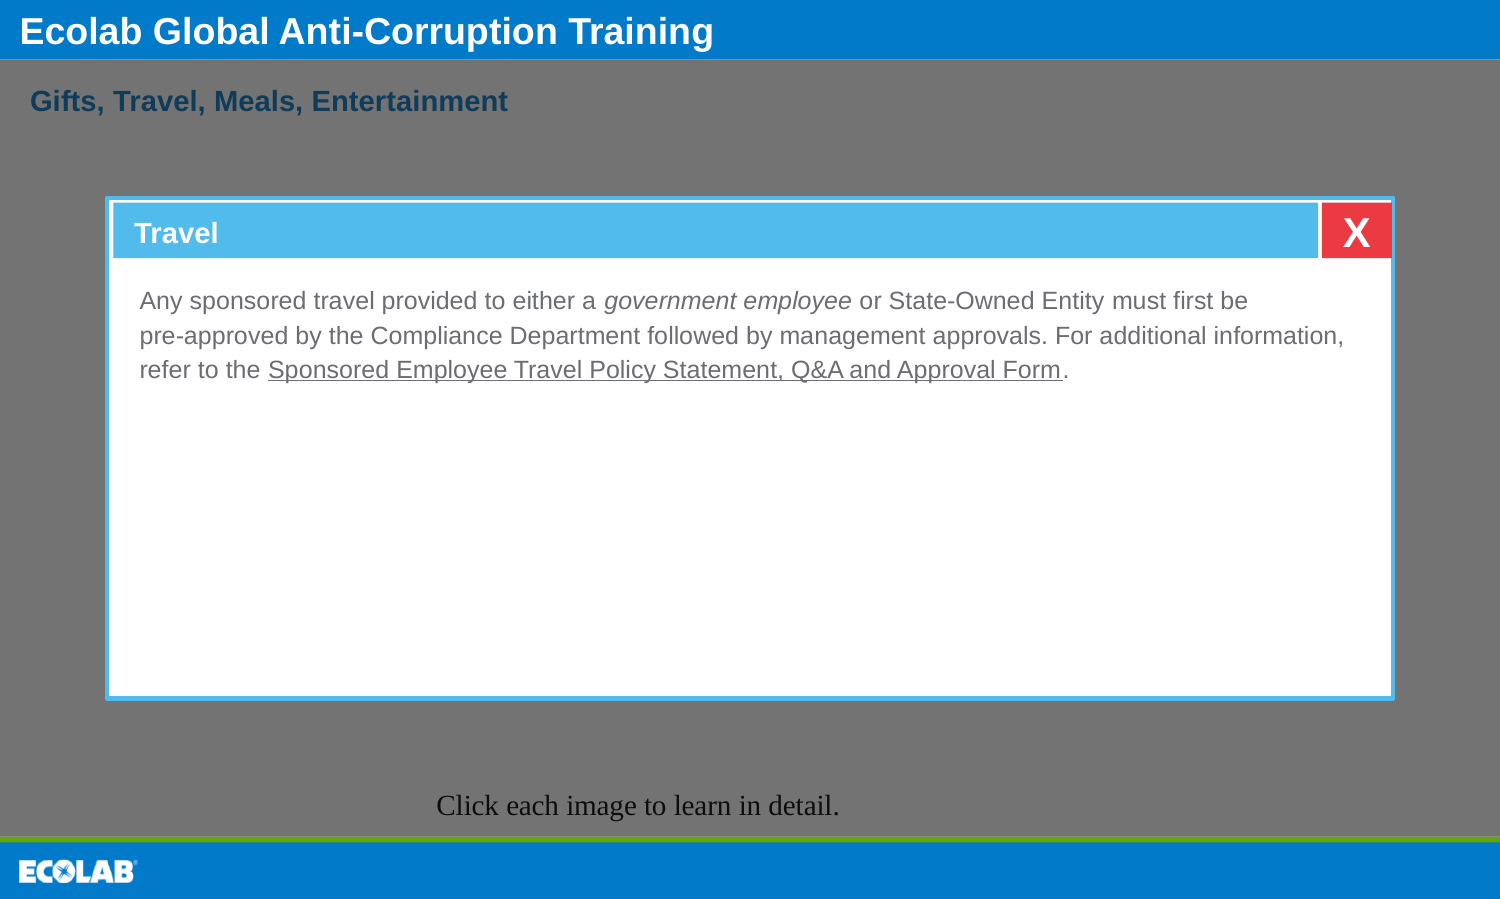

X
Travel
# Gifts, Travel, Meals, Entertainment
Any sponsored travel provided to either a government employee or State-Owned Entity must first be
pre-approved by the Compliance Department followed by management approvals. For additional information, refer to the Sponsored Employee Travel Policy Statement, Q&A and Approval Form.
Click each image to learn in detail.